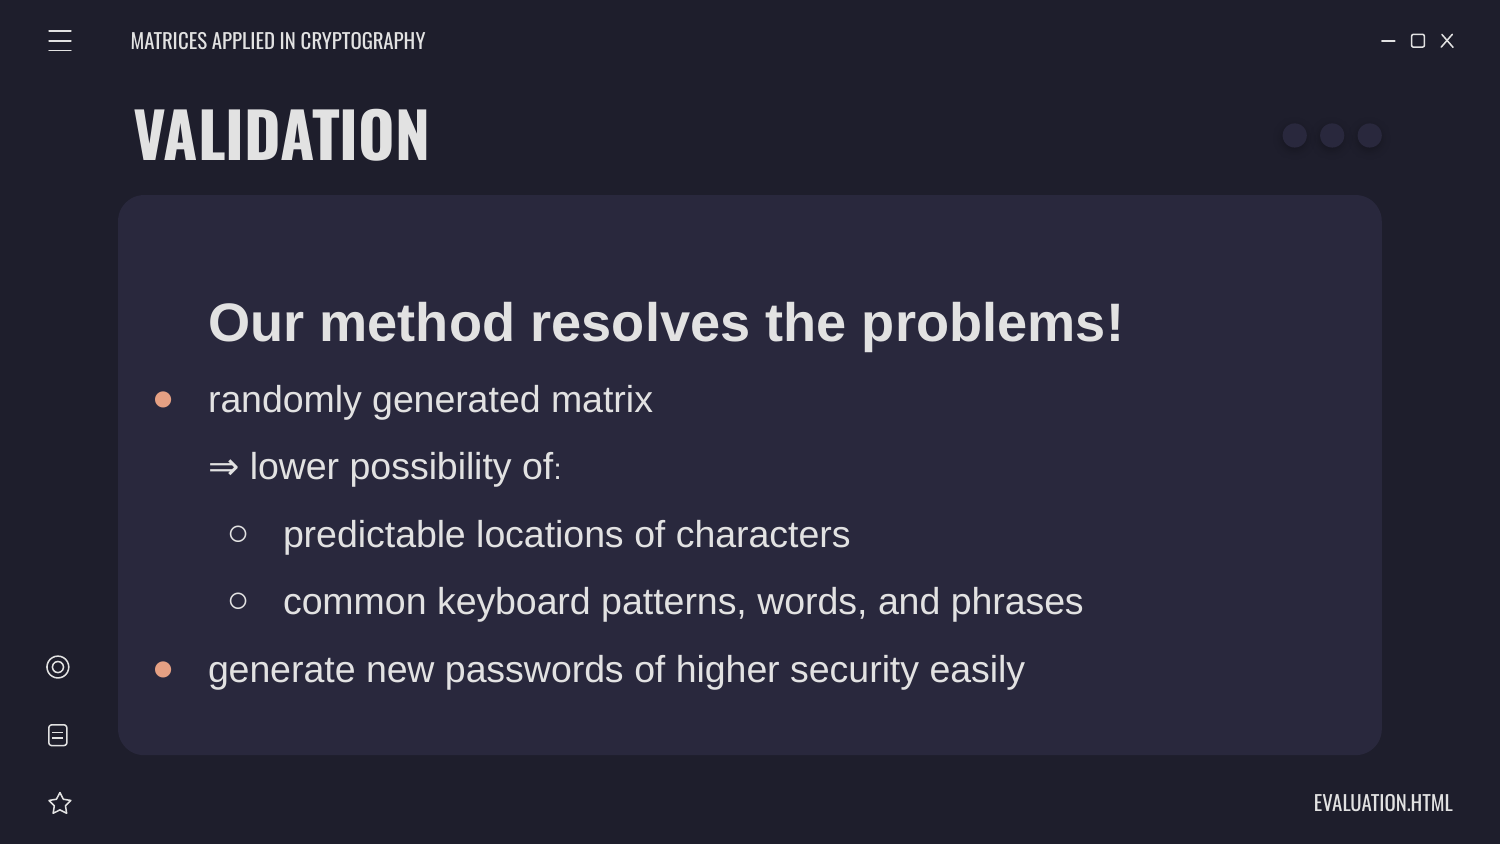

MATRICES APPLIED IN CRYPTOGRAPHY

# VALIDATION

Our method resolves the problems!
randomly generated matrix
⇒ lower possibility of:
predictable locations of characters
common keyboard patterns, words, and phrases
generate new passwords of higher security easily

EVALUATION.HTML